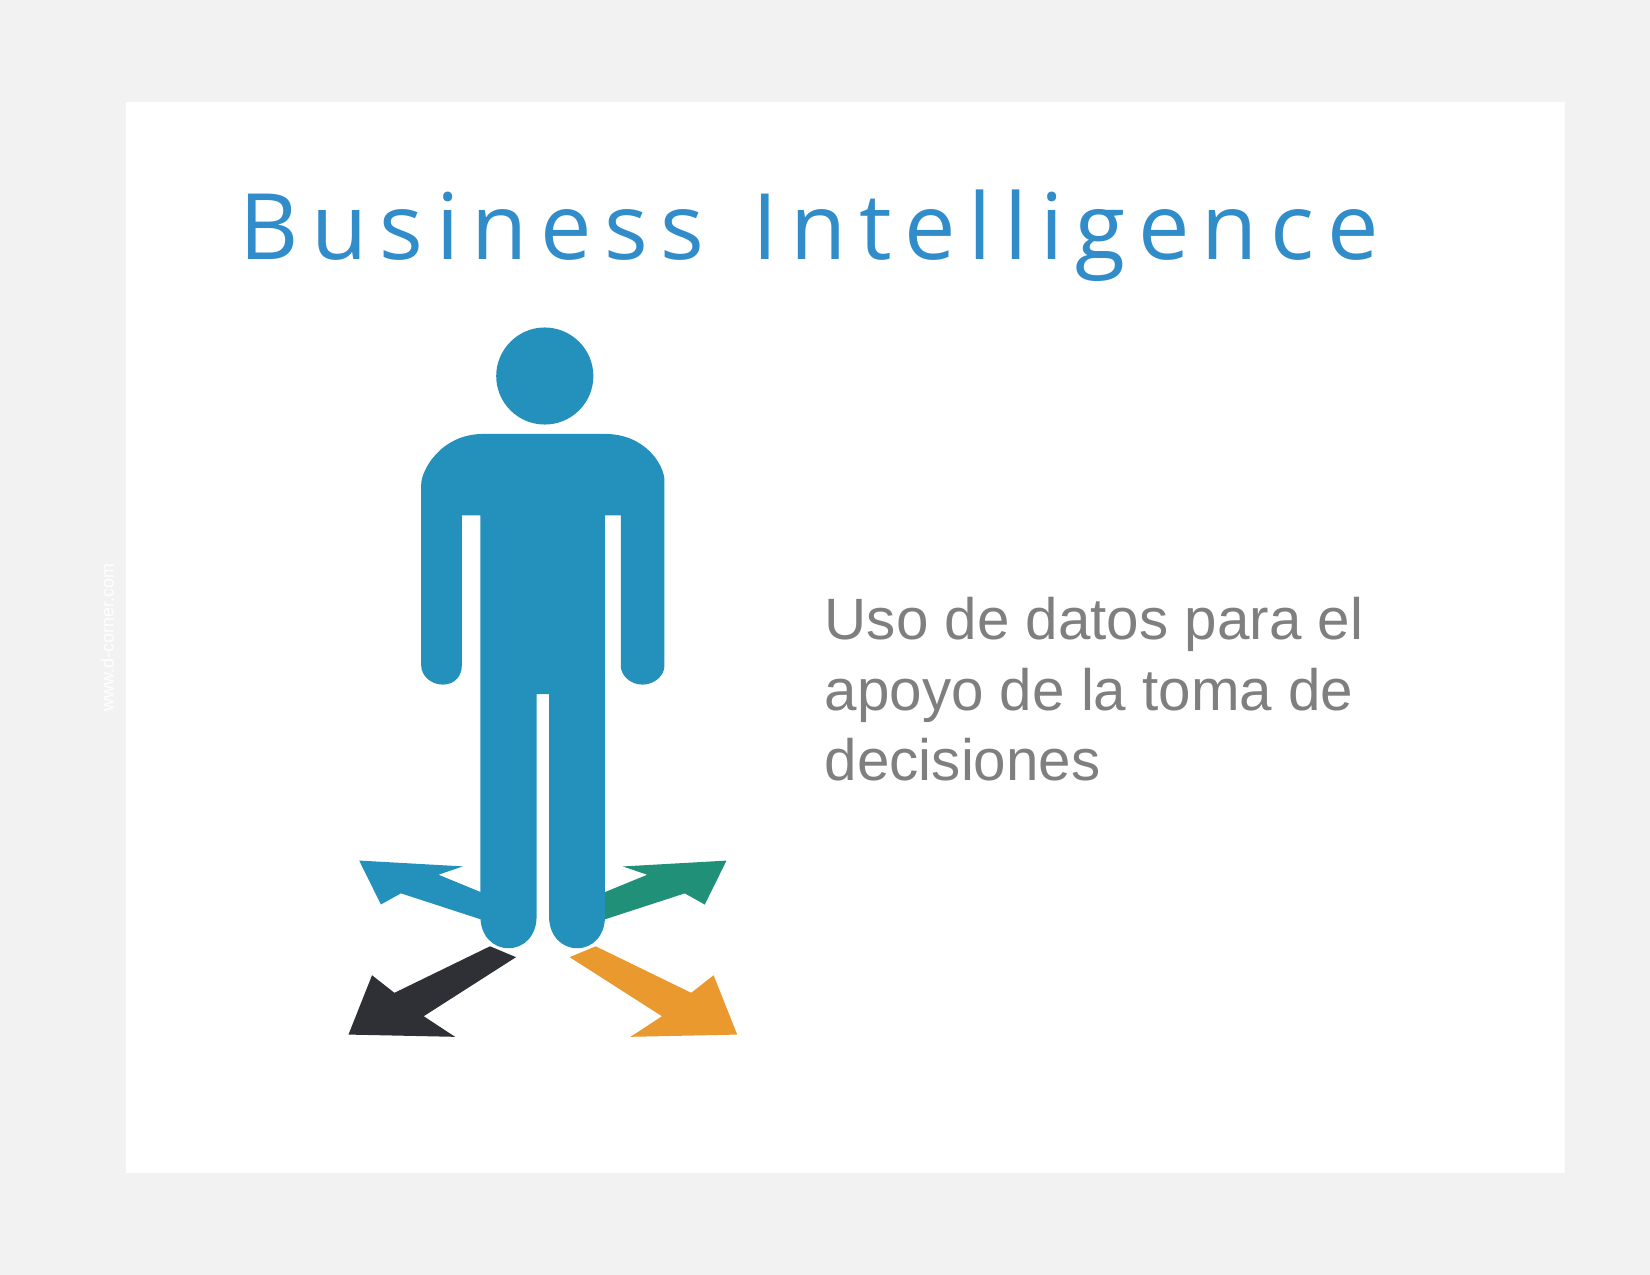

Business Intelligence

Uso de datos para el apoyo de la toma de decisiones
www.d-corner.com